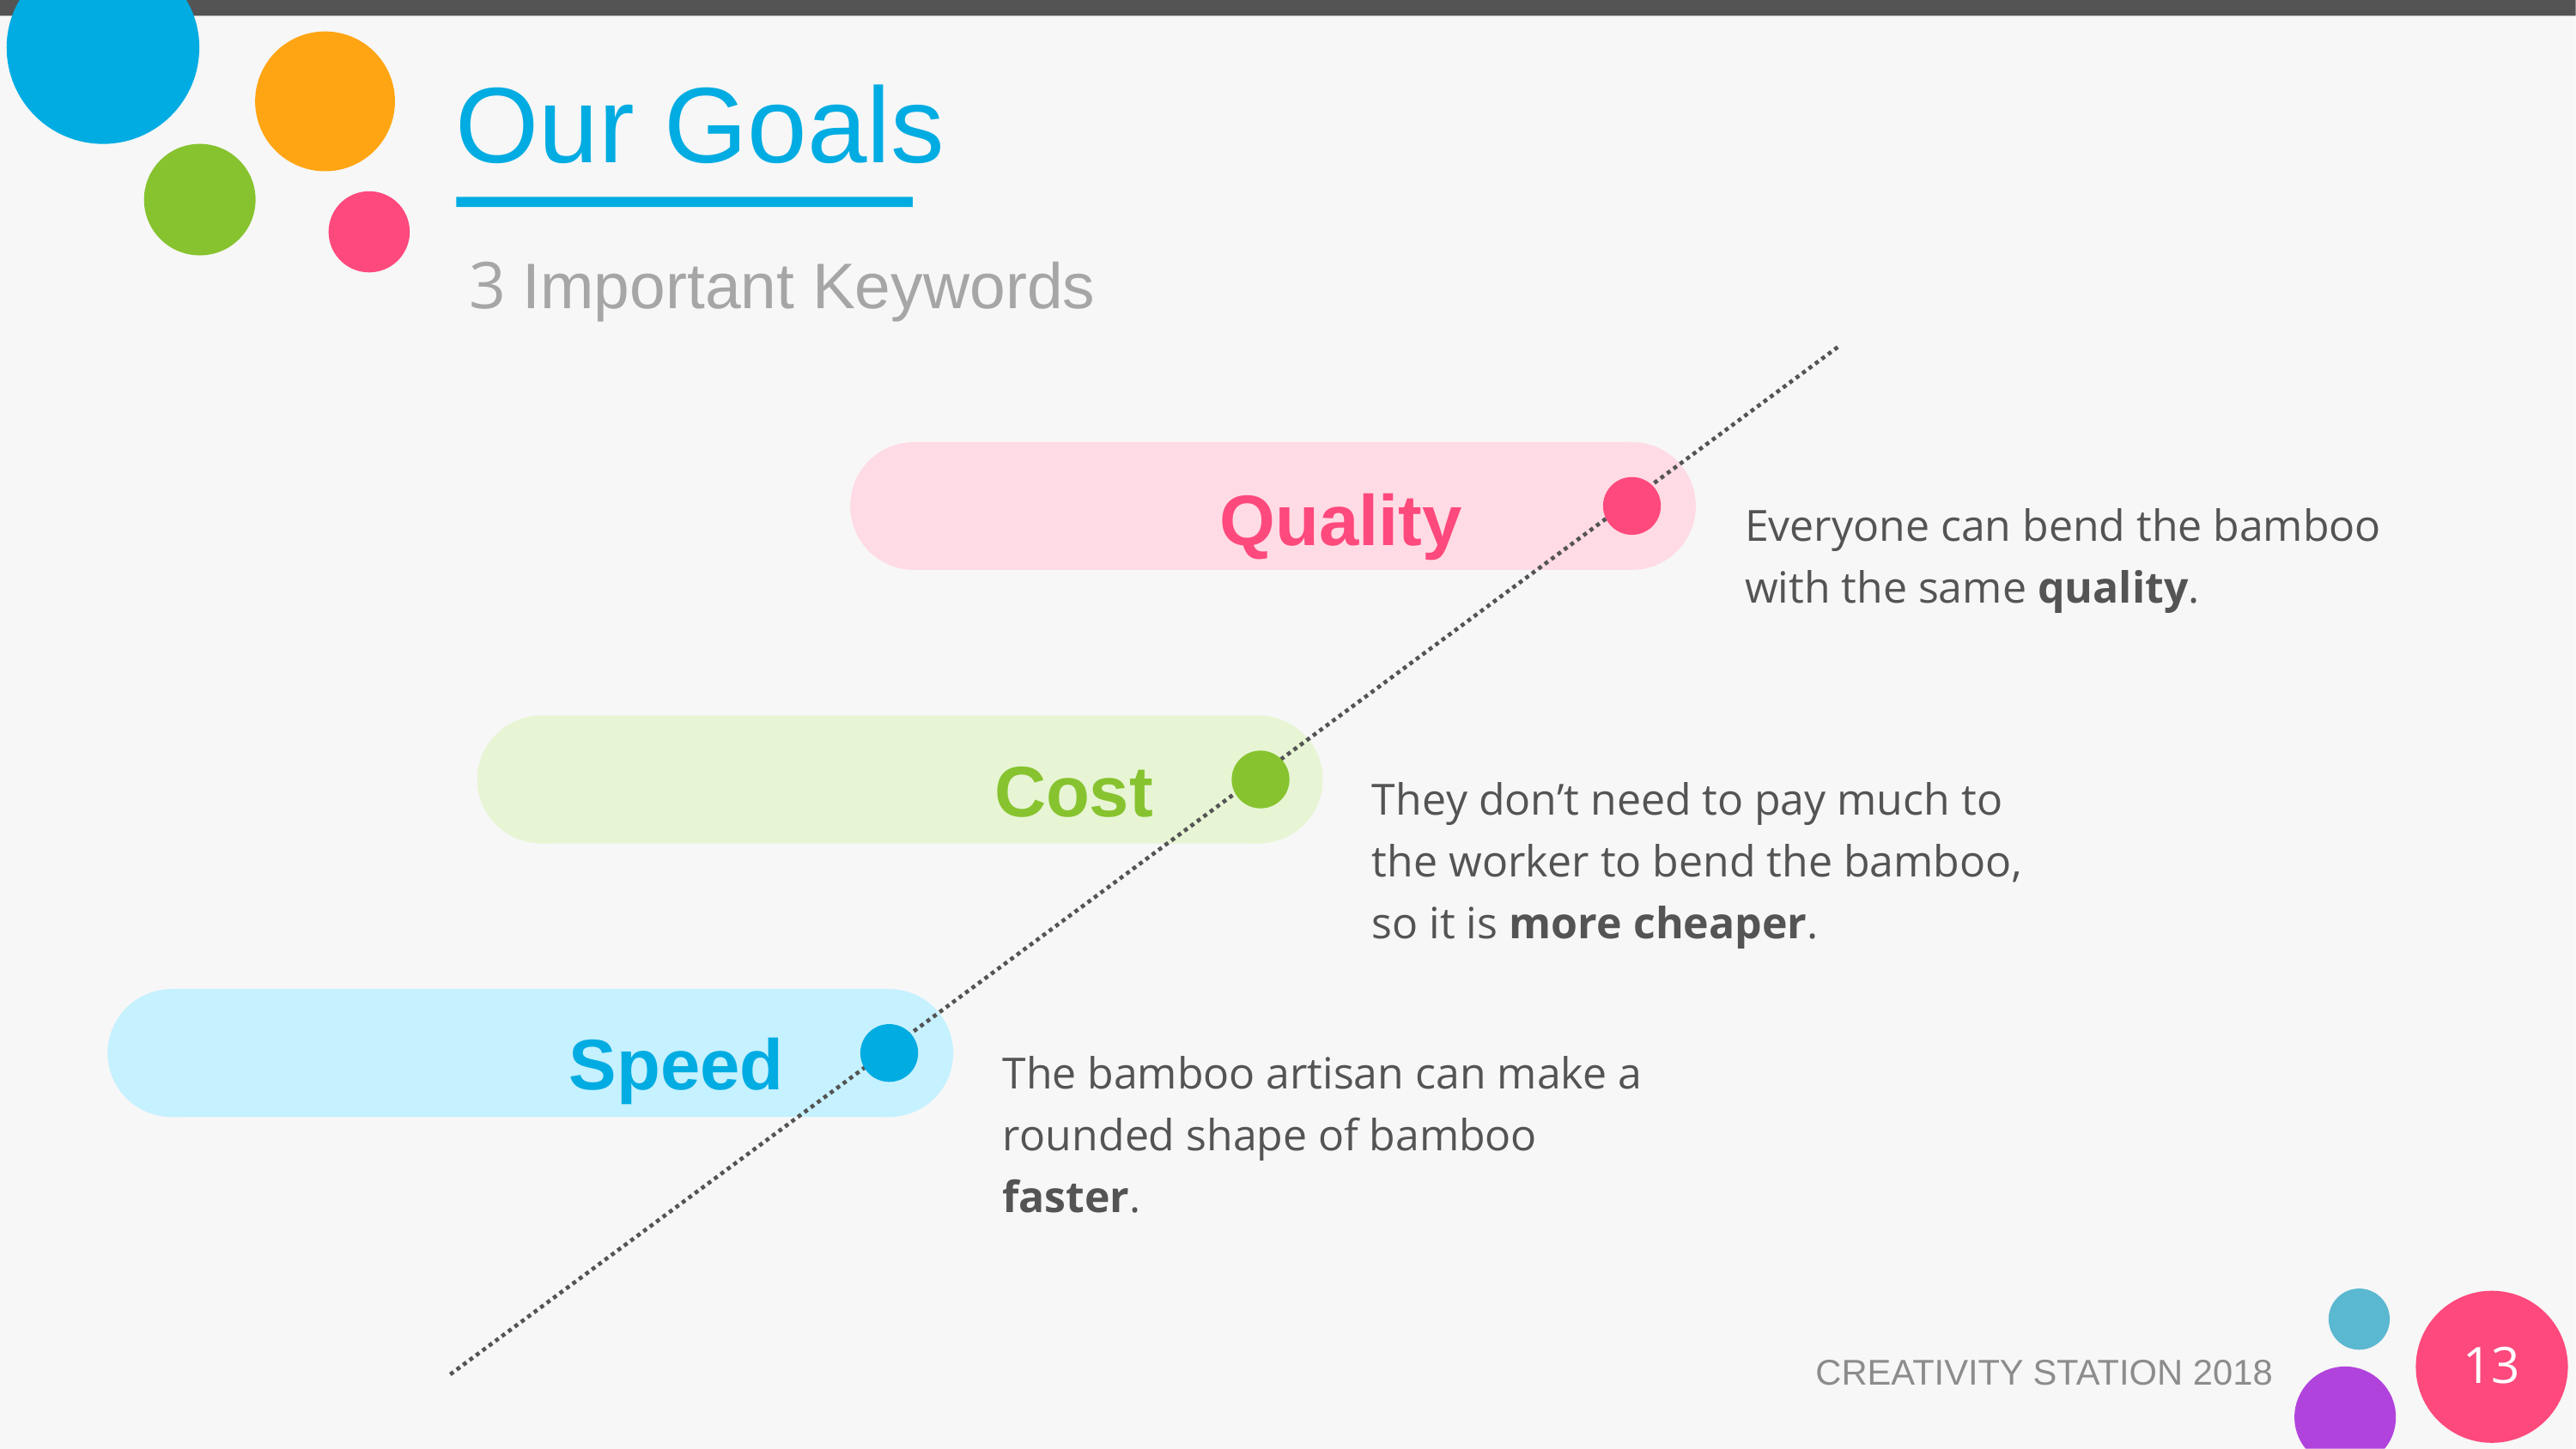

# Our Goals
3 Important Keywords
Quality
Everyone can bend the bamboo with the same quality.
Cost
They don’t need to pay much to the worker to bend the bamboo, so it is more cheaper.
Speed
The bamboo artisan can make a rounded shape of bamboo faster.
13
CREATIVITY STATION 2018